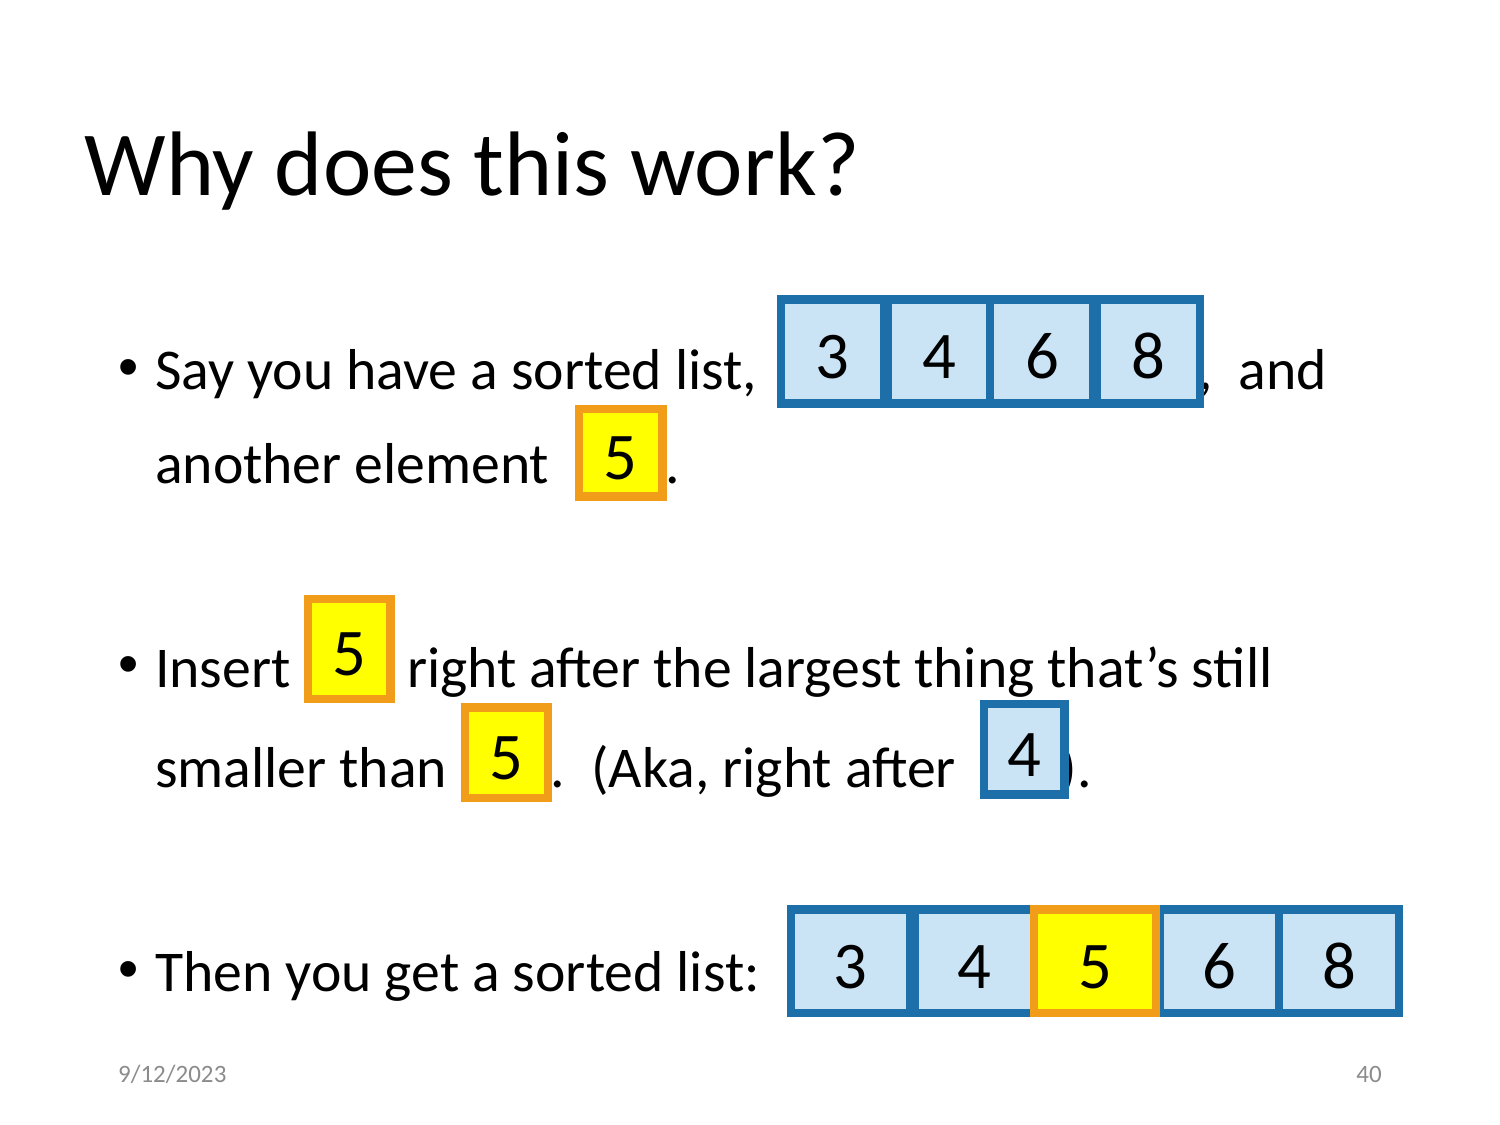

# Why does this work?
Say you have a sorted list,                                  ,  and another element         .

Insert         right after the largest thing that’s still smaller than        .  (Aka, right after        ).

Then you get a sorted list:

4
3
6
8
5
5
4
5
4
3
6
8
5
9/12/2023
40